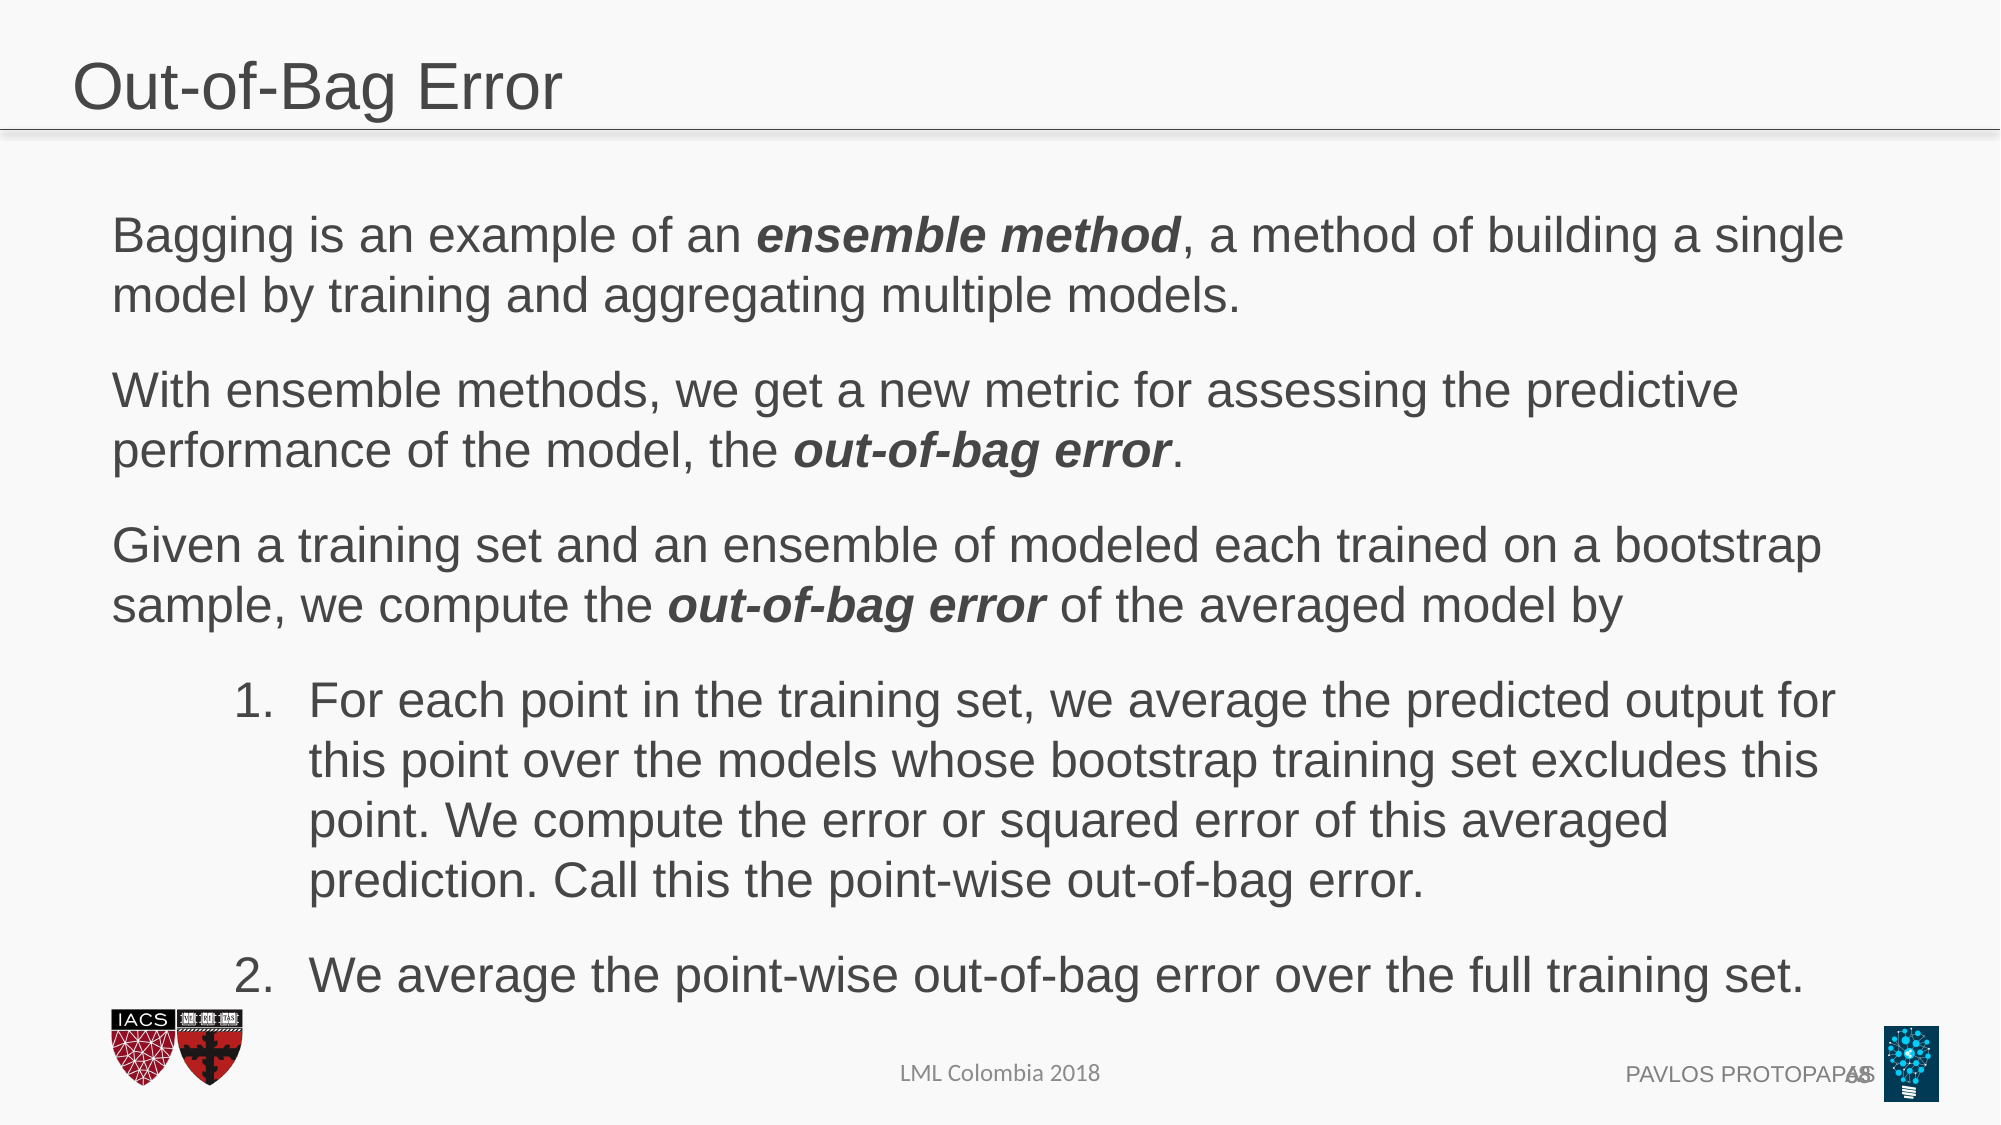

# Out-of-Bag Error
Bagging is an example of an ensemble method, a method of building a single model by training and aggregating multiple models.
With ensemble methods, we get a new metric for assessing the predictive performance of the model, the out-of-bag error.
Given a training set and an ensemble of modeled each trained on a bootstrap sample, we compute the out-of-bag error of the averaged model by
For each point in the training set, we average the predicted output for this point over the models whose bootstrap training set excludes this point. We compute the error or squared error of this averaged prediction. Call this the point-wise out-of-bag error.
We average the point-wise out-of-bag error over the full training set.

68